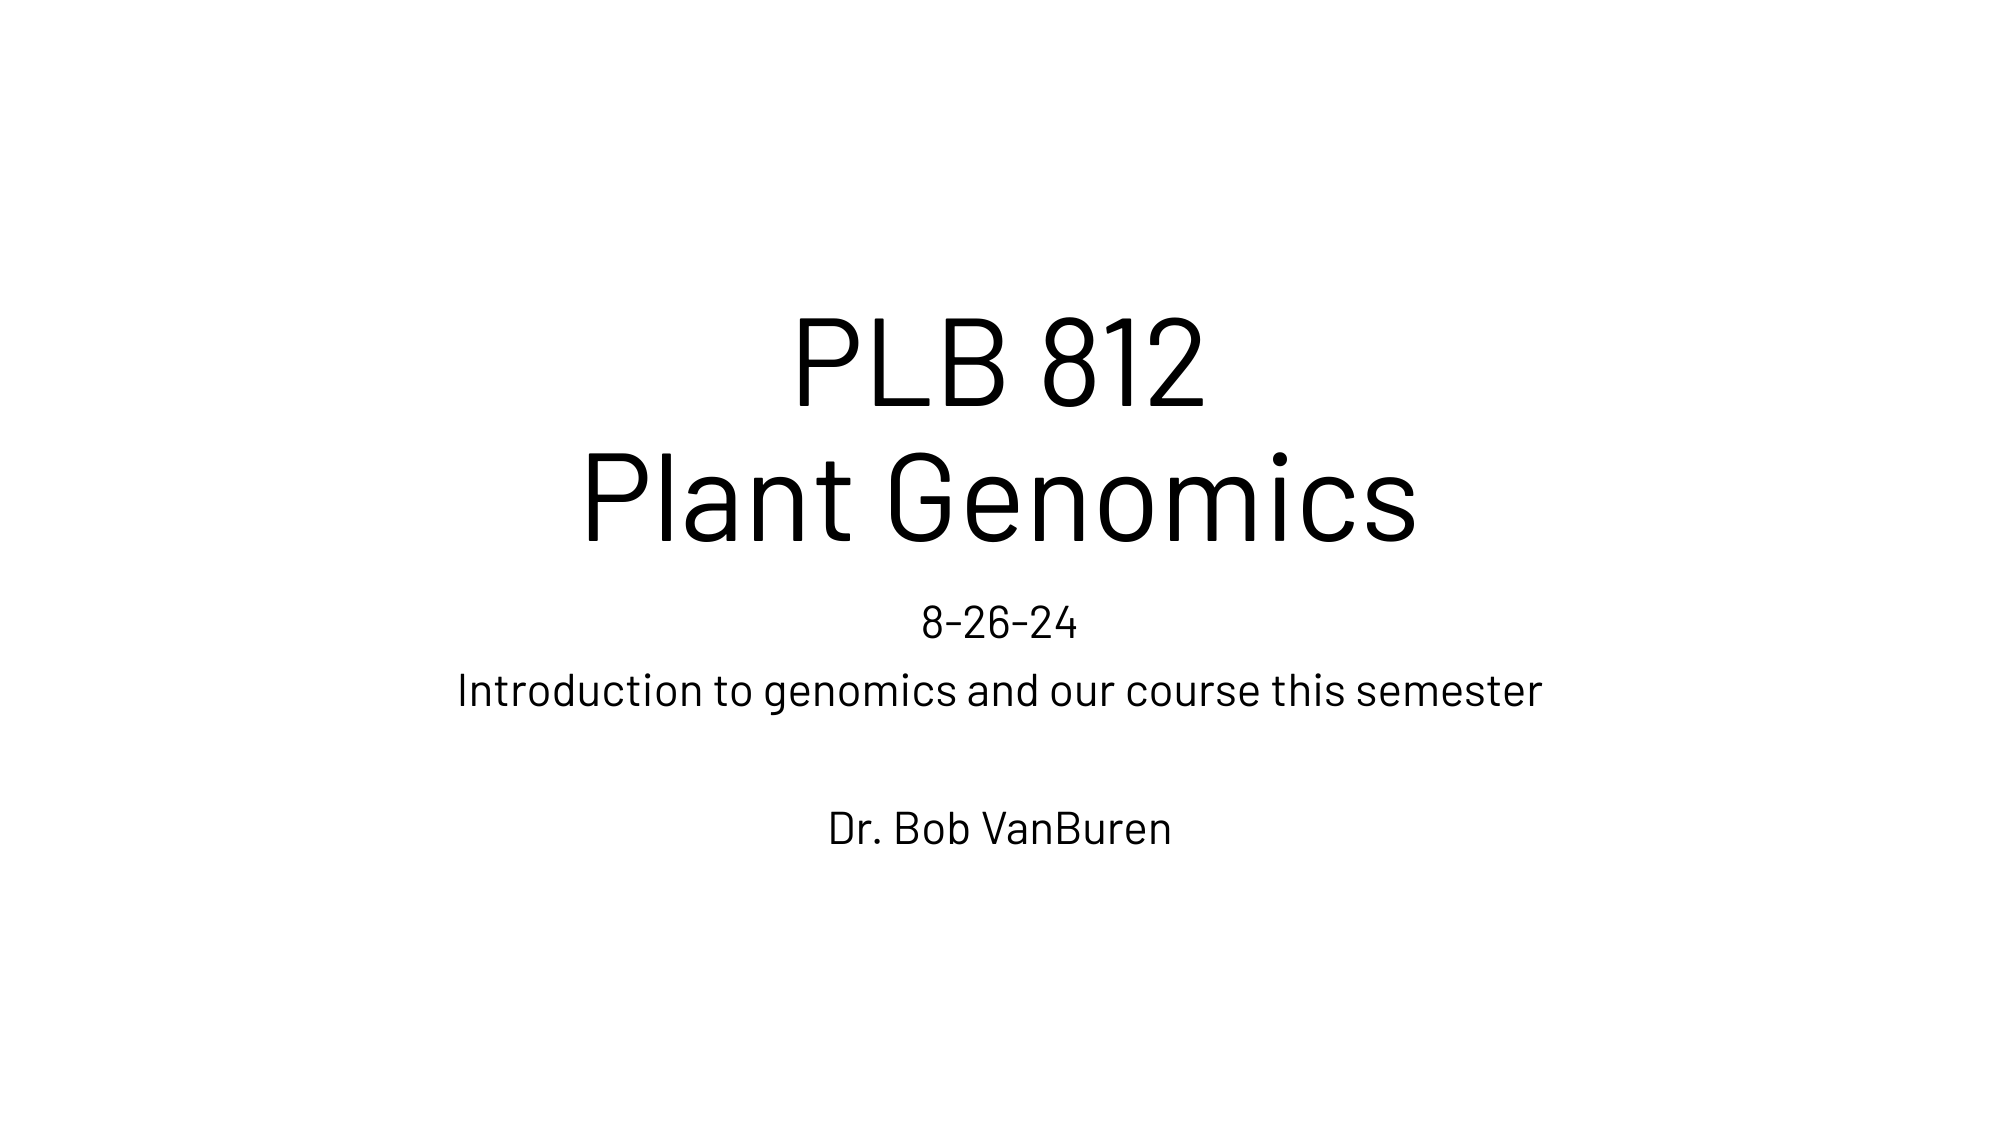

# PLB 812 Plant Genomics
8-26-24
Introduction to genomics and our course this semester

Dr. Bob VanBuren